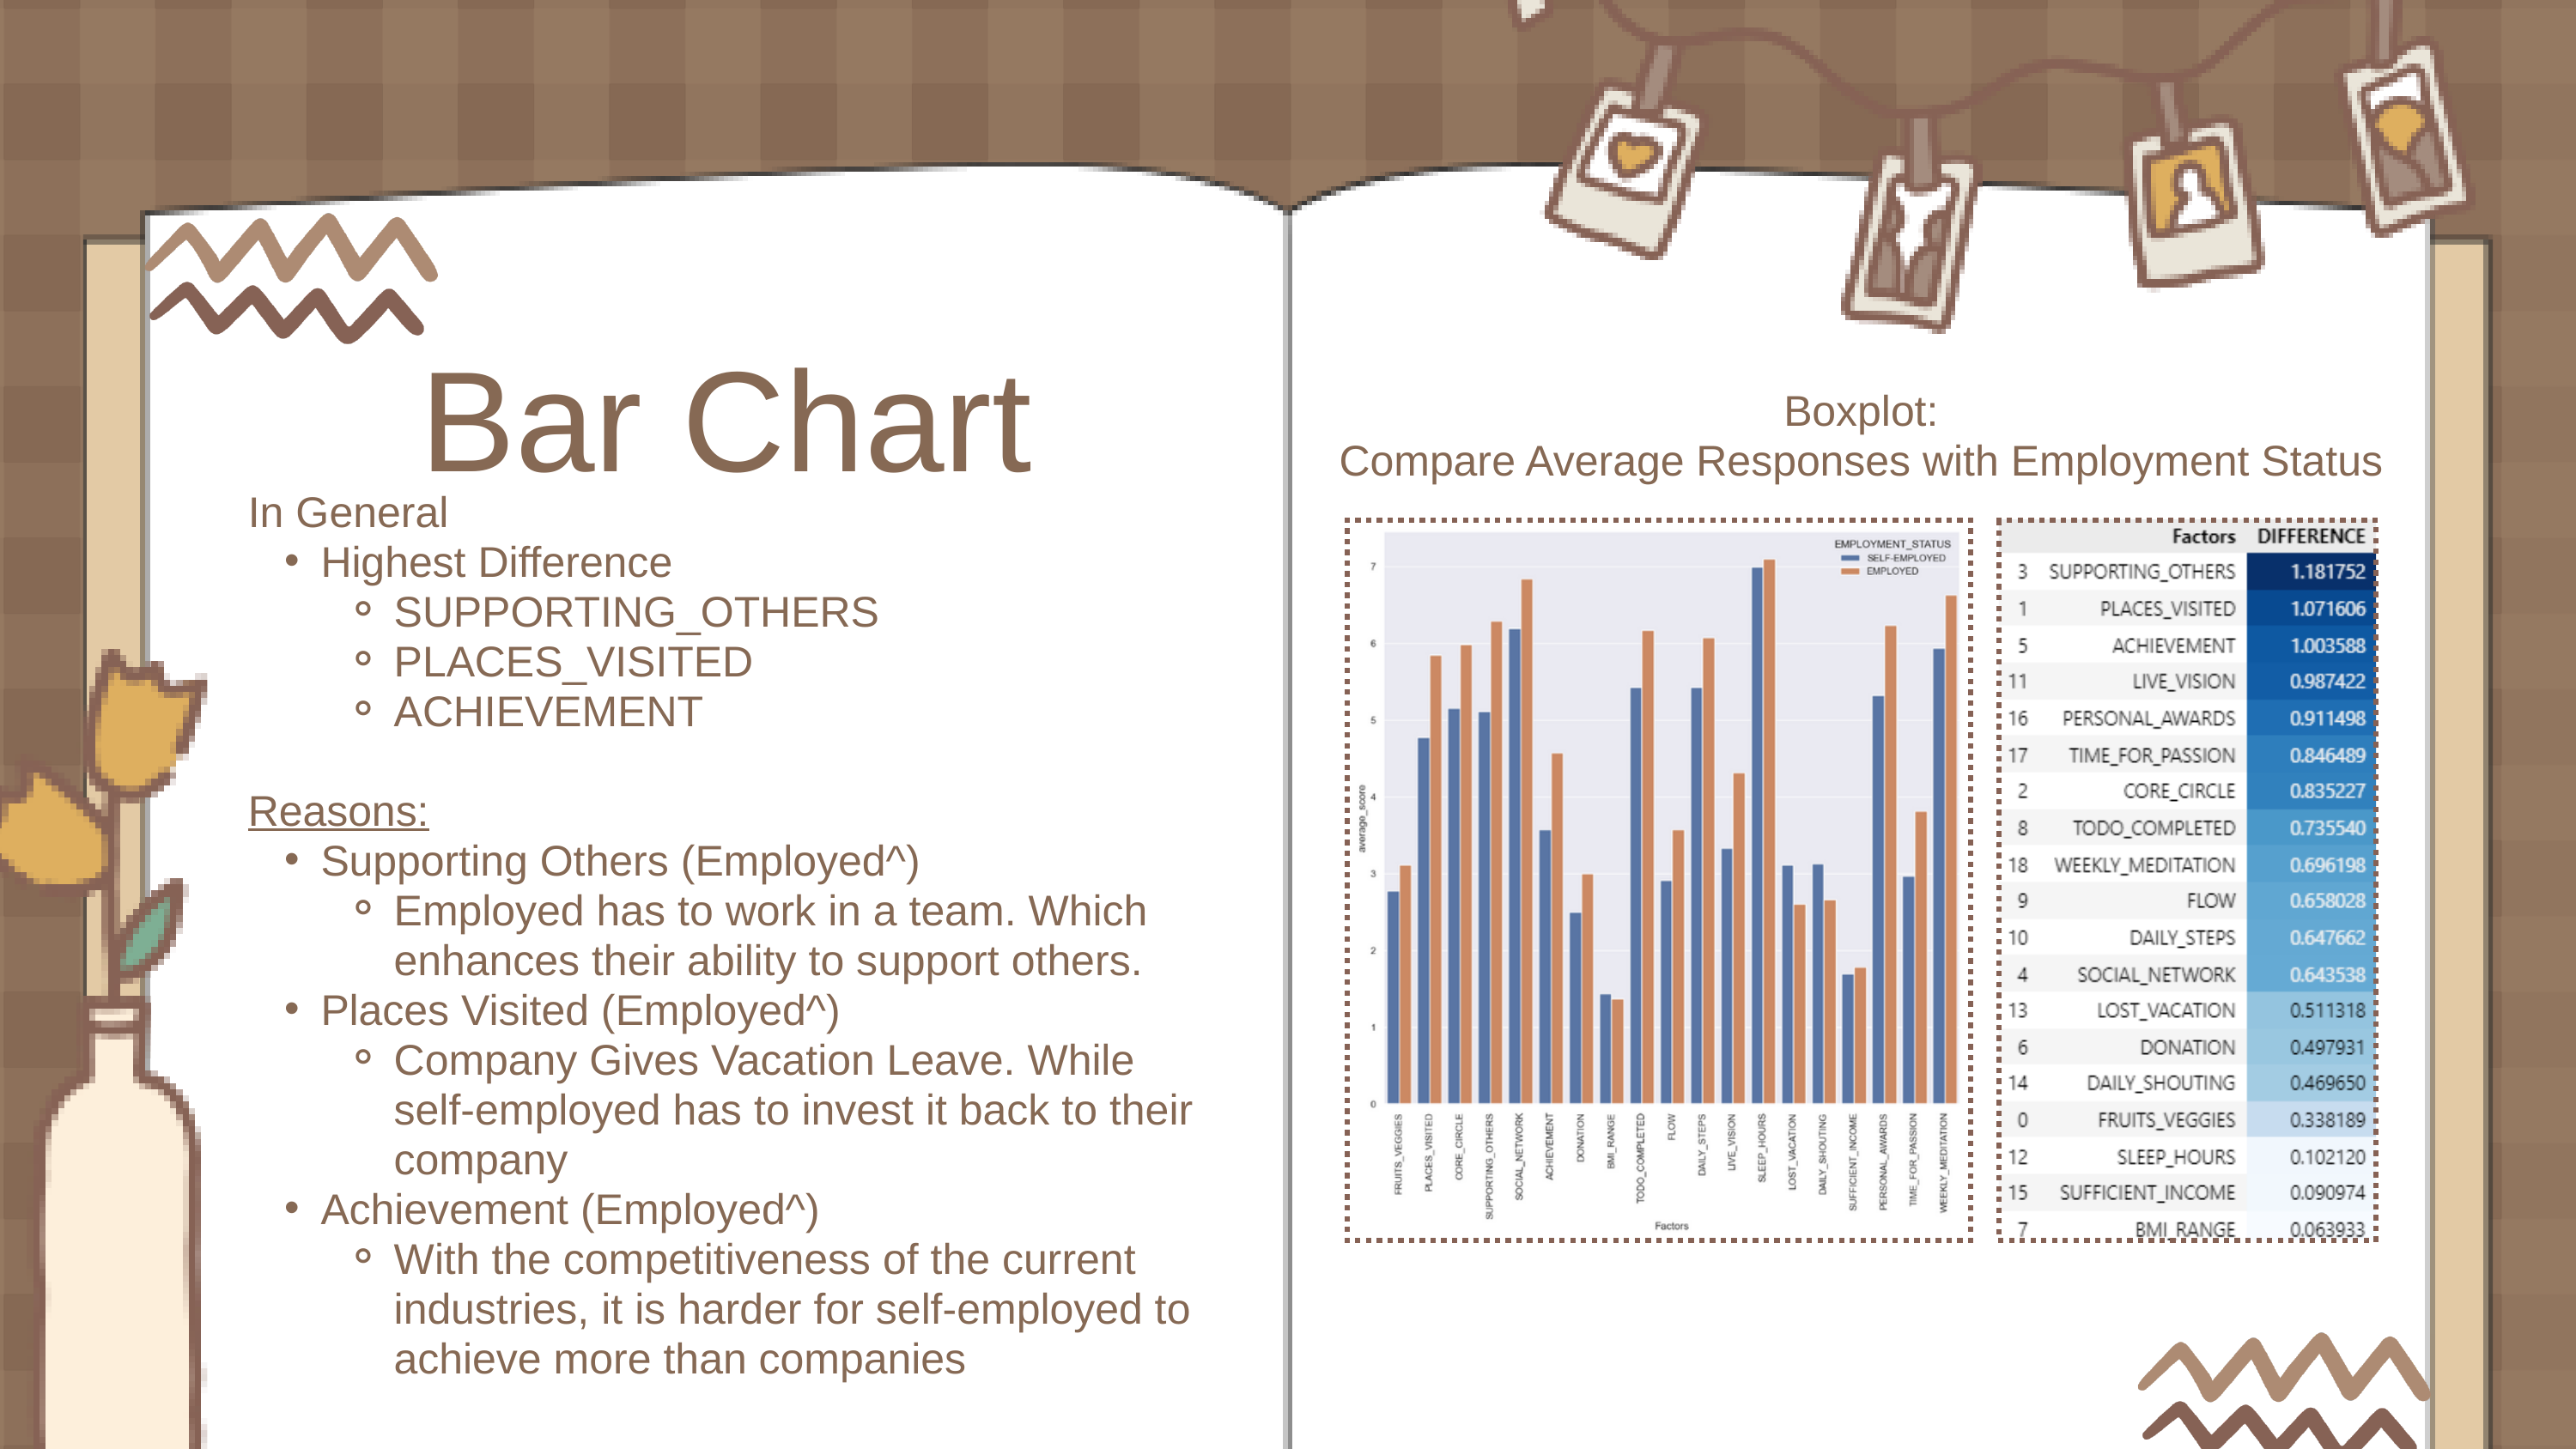

Bar Chart
Boxplot:
Compare Average Responses with Employment Status
In General
Highest Difference
SUPPORTING_OTHERS
PLACES_VISITED
ACHIEVEMENT

Reasons:
Supporting Others (Employed^)
Employed has to work in a team. Which enhances their ability to support others.
Places Visited (Employed^)
Company Gives Vacation Leave. While self-employed has to invest it back to their company
Achievement (Employed^)
With the competitiveness of the current industries, it is harder for self-employed to achieve more than companies